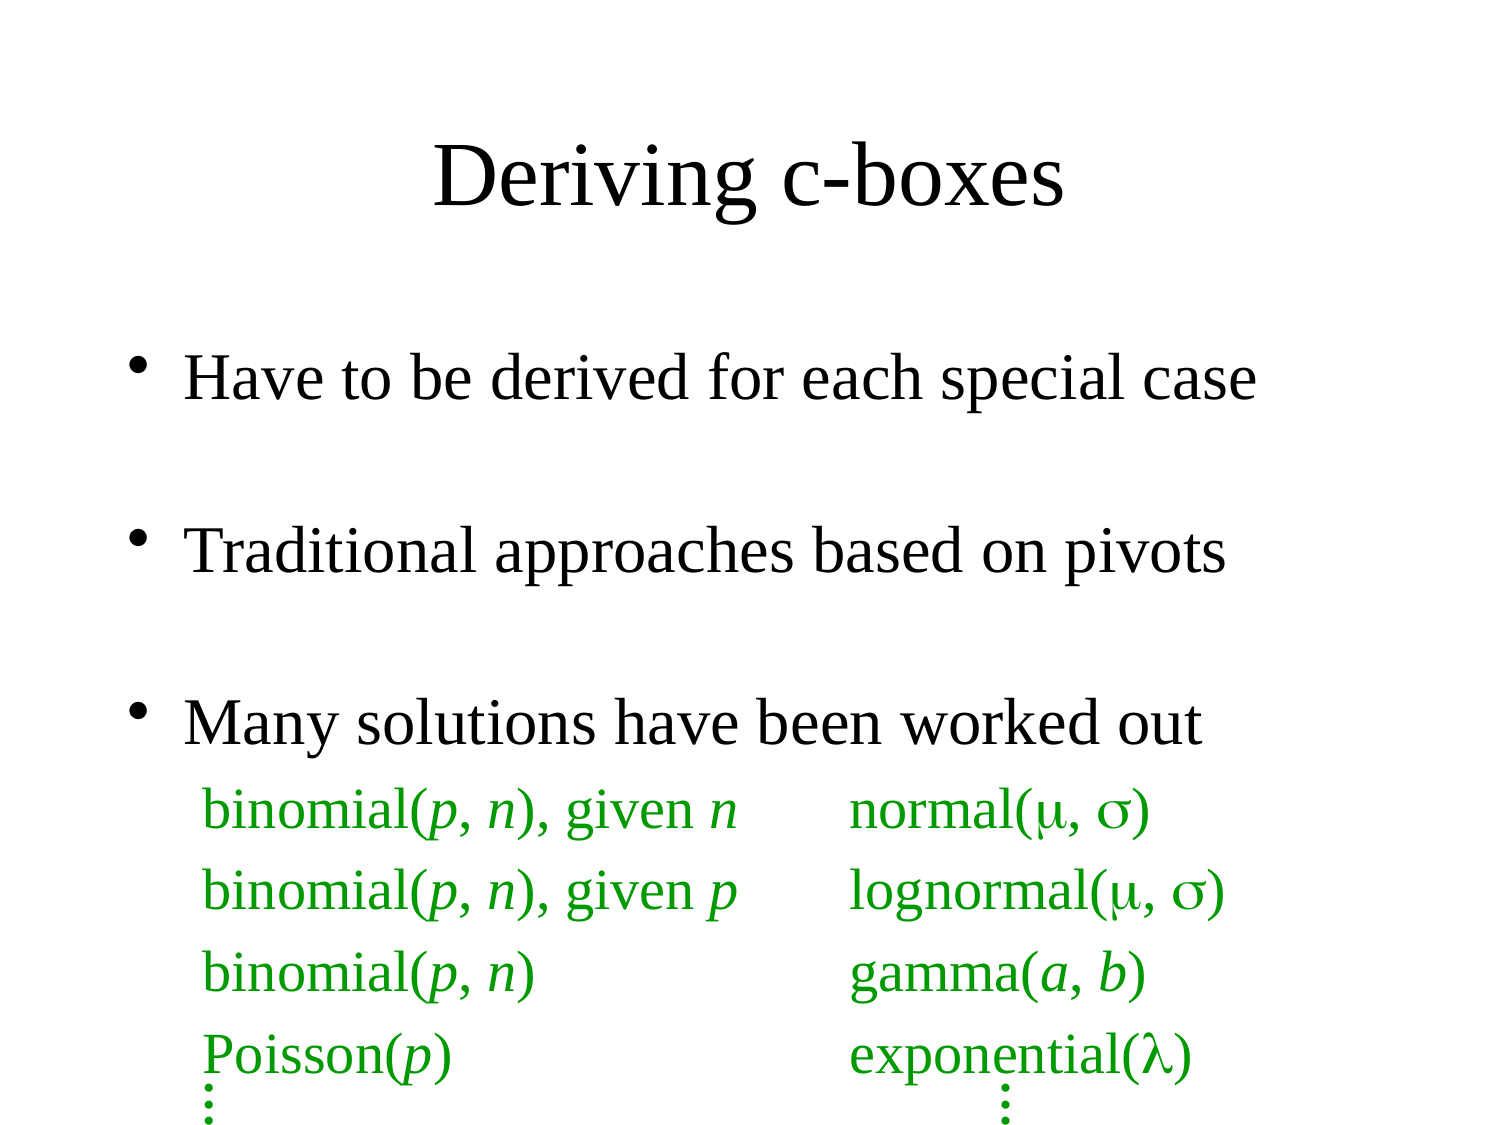

# Deriving c-boxes
Have to be derived for each special case

Traditional approaches based on pivots

Many solutions have been worked out
binomial(p, n), given n	normal(μ, σ)
binomial(p, n), given p	lognormal(μ, σ)
binomial(p, n)			gamma(a, b)
Poisson(p)			exponential(λ)
.						.
.						.
.						.